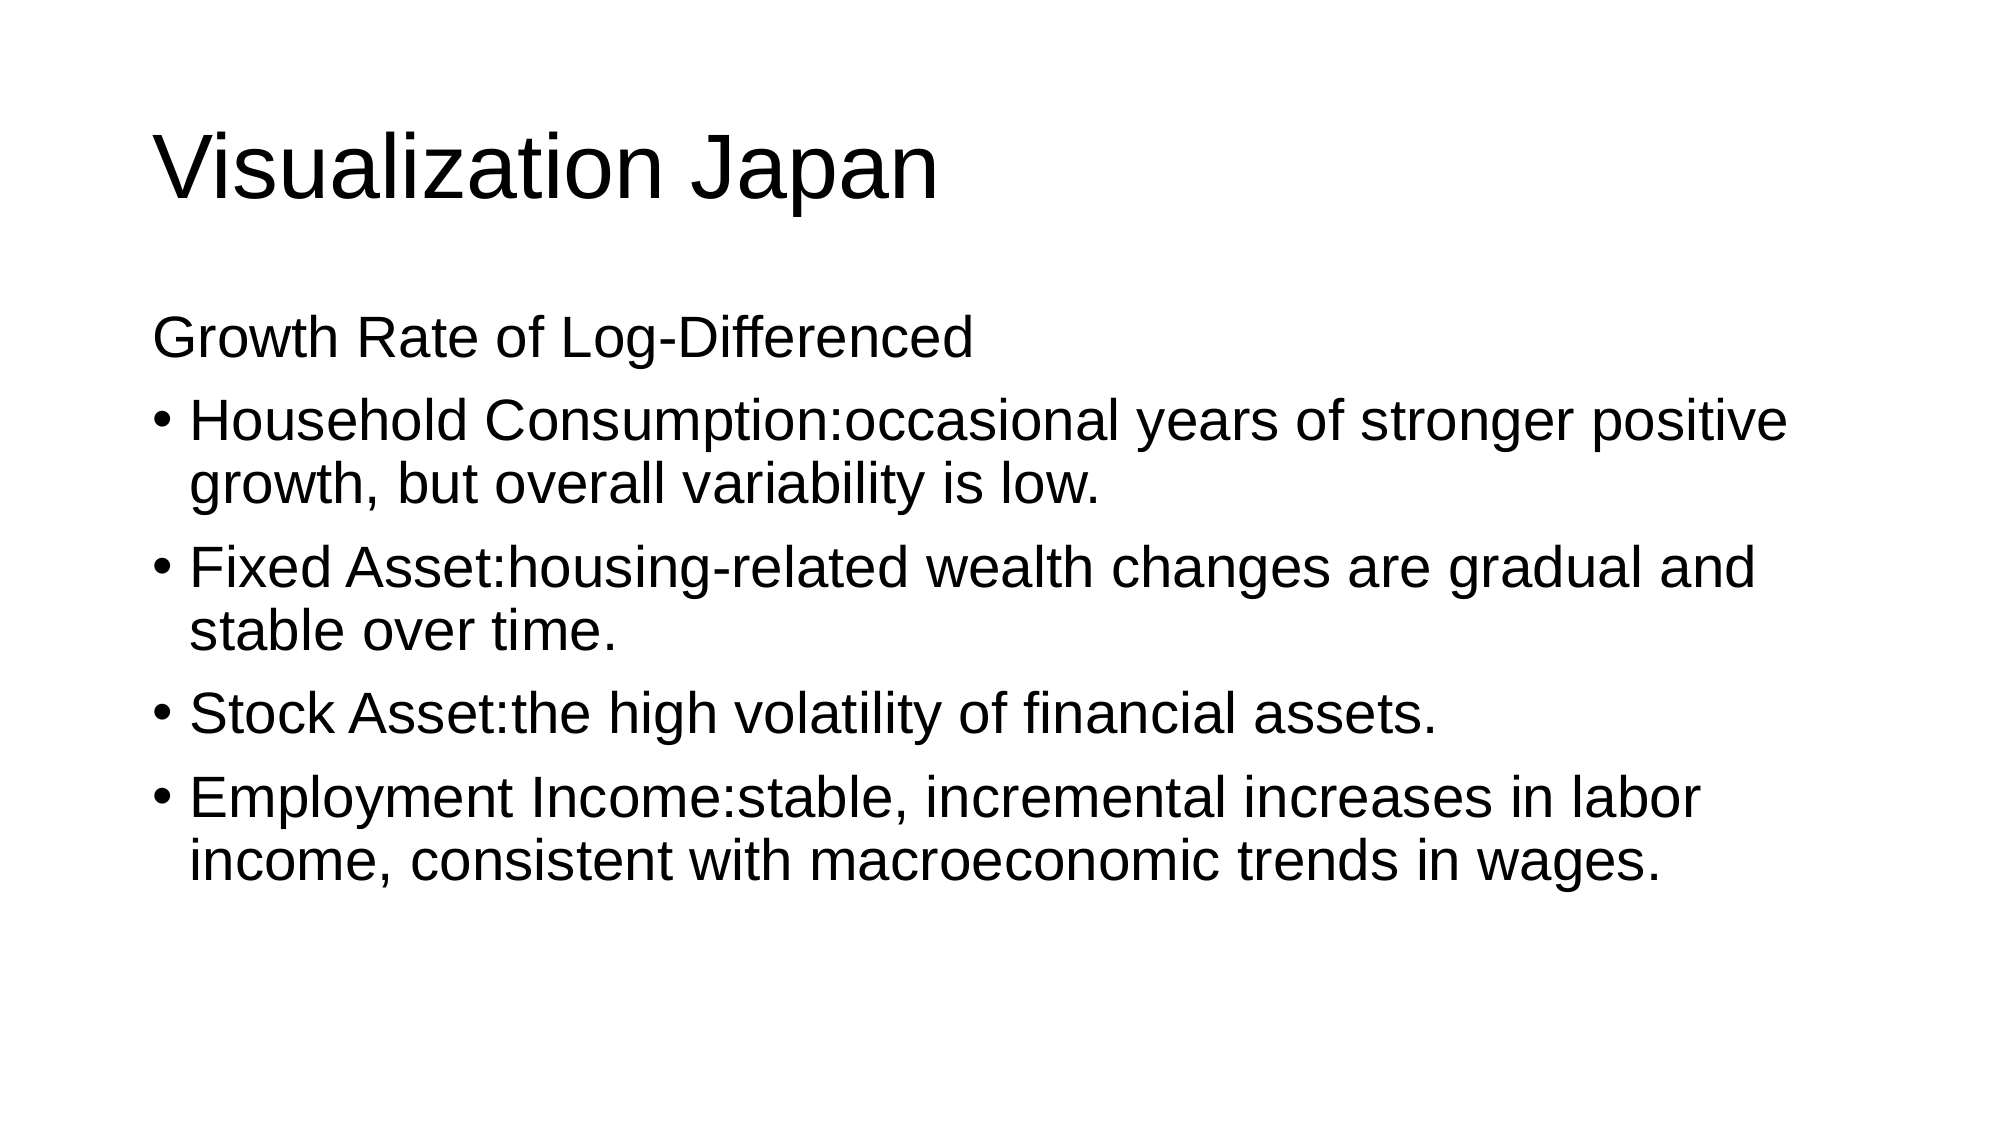

# Visualization Japan
Growth Rate of Log-Differenced
Household Consumption:occasional years of stronger positive growth, but overall variability is low.
Fixed Asset:housing-related wealth changes are gradual and stable over time.
Stock Asset:the high volatility of financial assets.
Employment Income:stable, incremental increases in labor income, consistent with macroeconomic trends in wages.